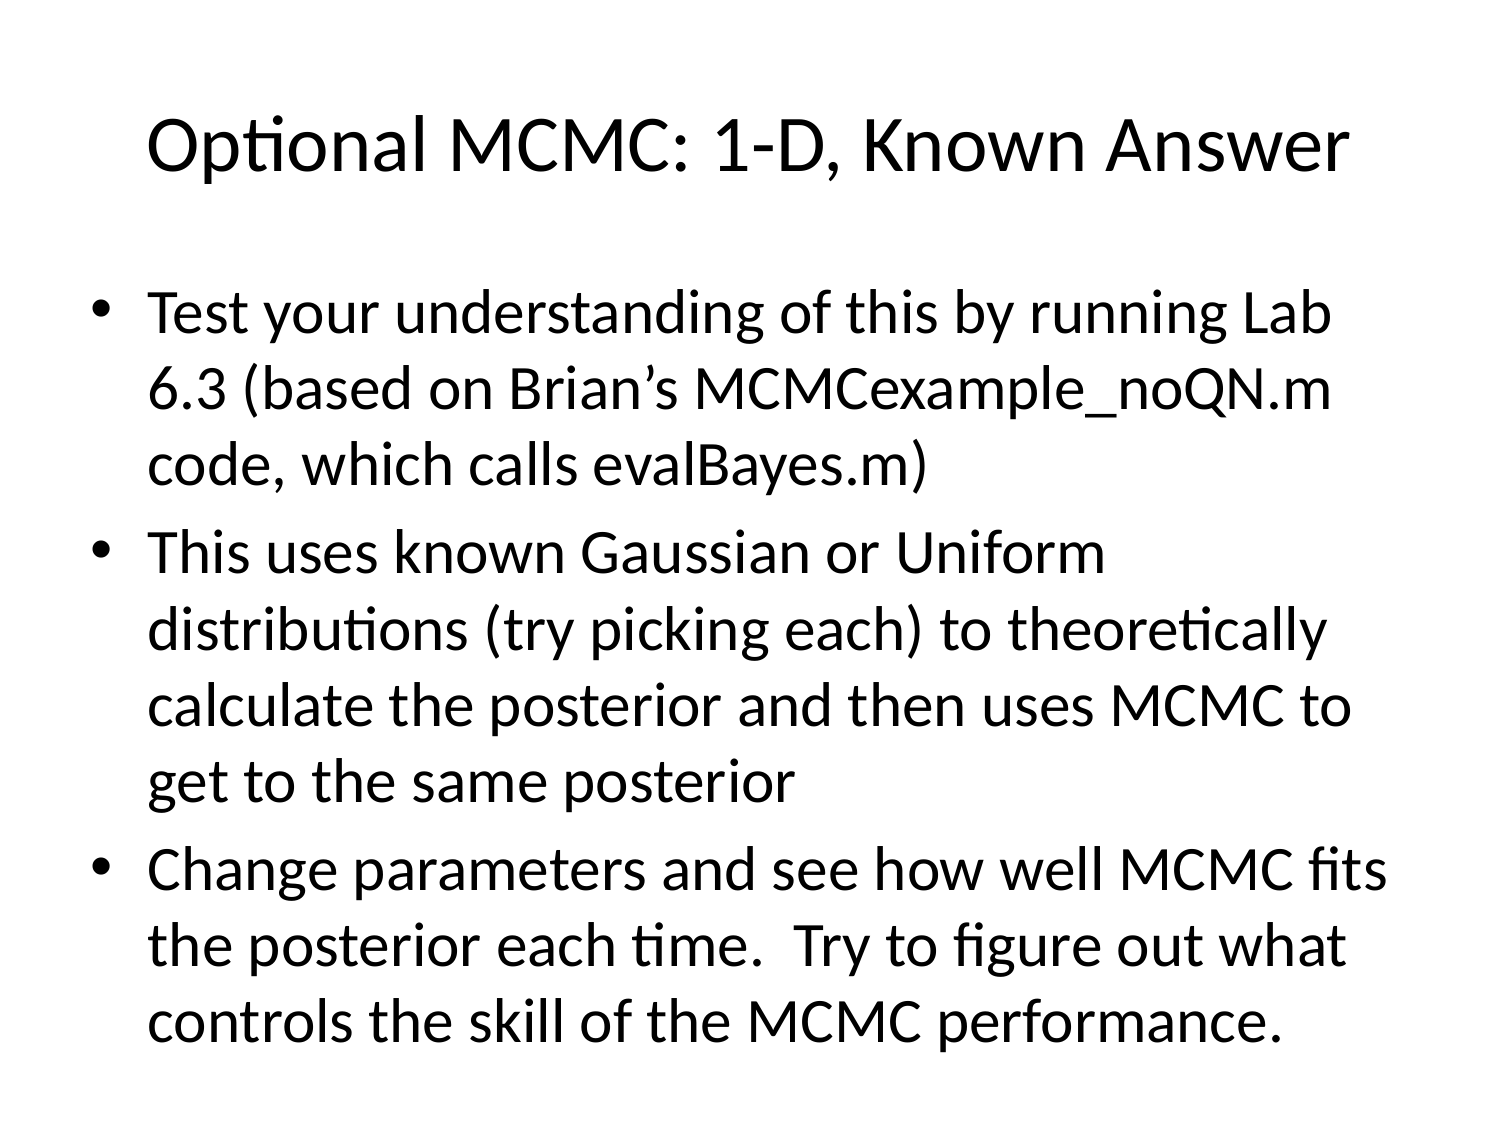

# Optional MCMC: 1-D, Known Answer
Test your understanding of this by running Lab 6.3 (based on Brian’s MCMCexample_noQN.m code, which calls evalBayes.m)
This uses known Gaussian or Uniform distributions (try picking each) to theoretically calculate the posterior and then uses MCMC to get to the same posterior
Change parameters and see how well MCMC fits the posterior each time.  Try to figure out what controls the skill of the MCMC performance.